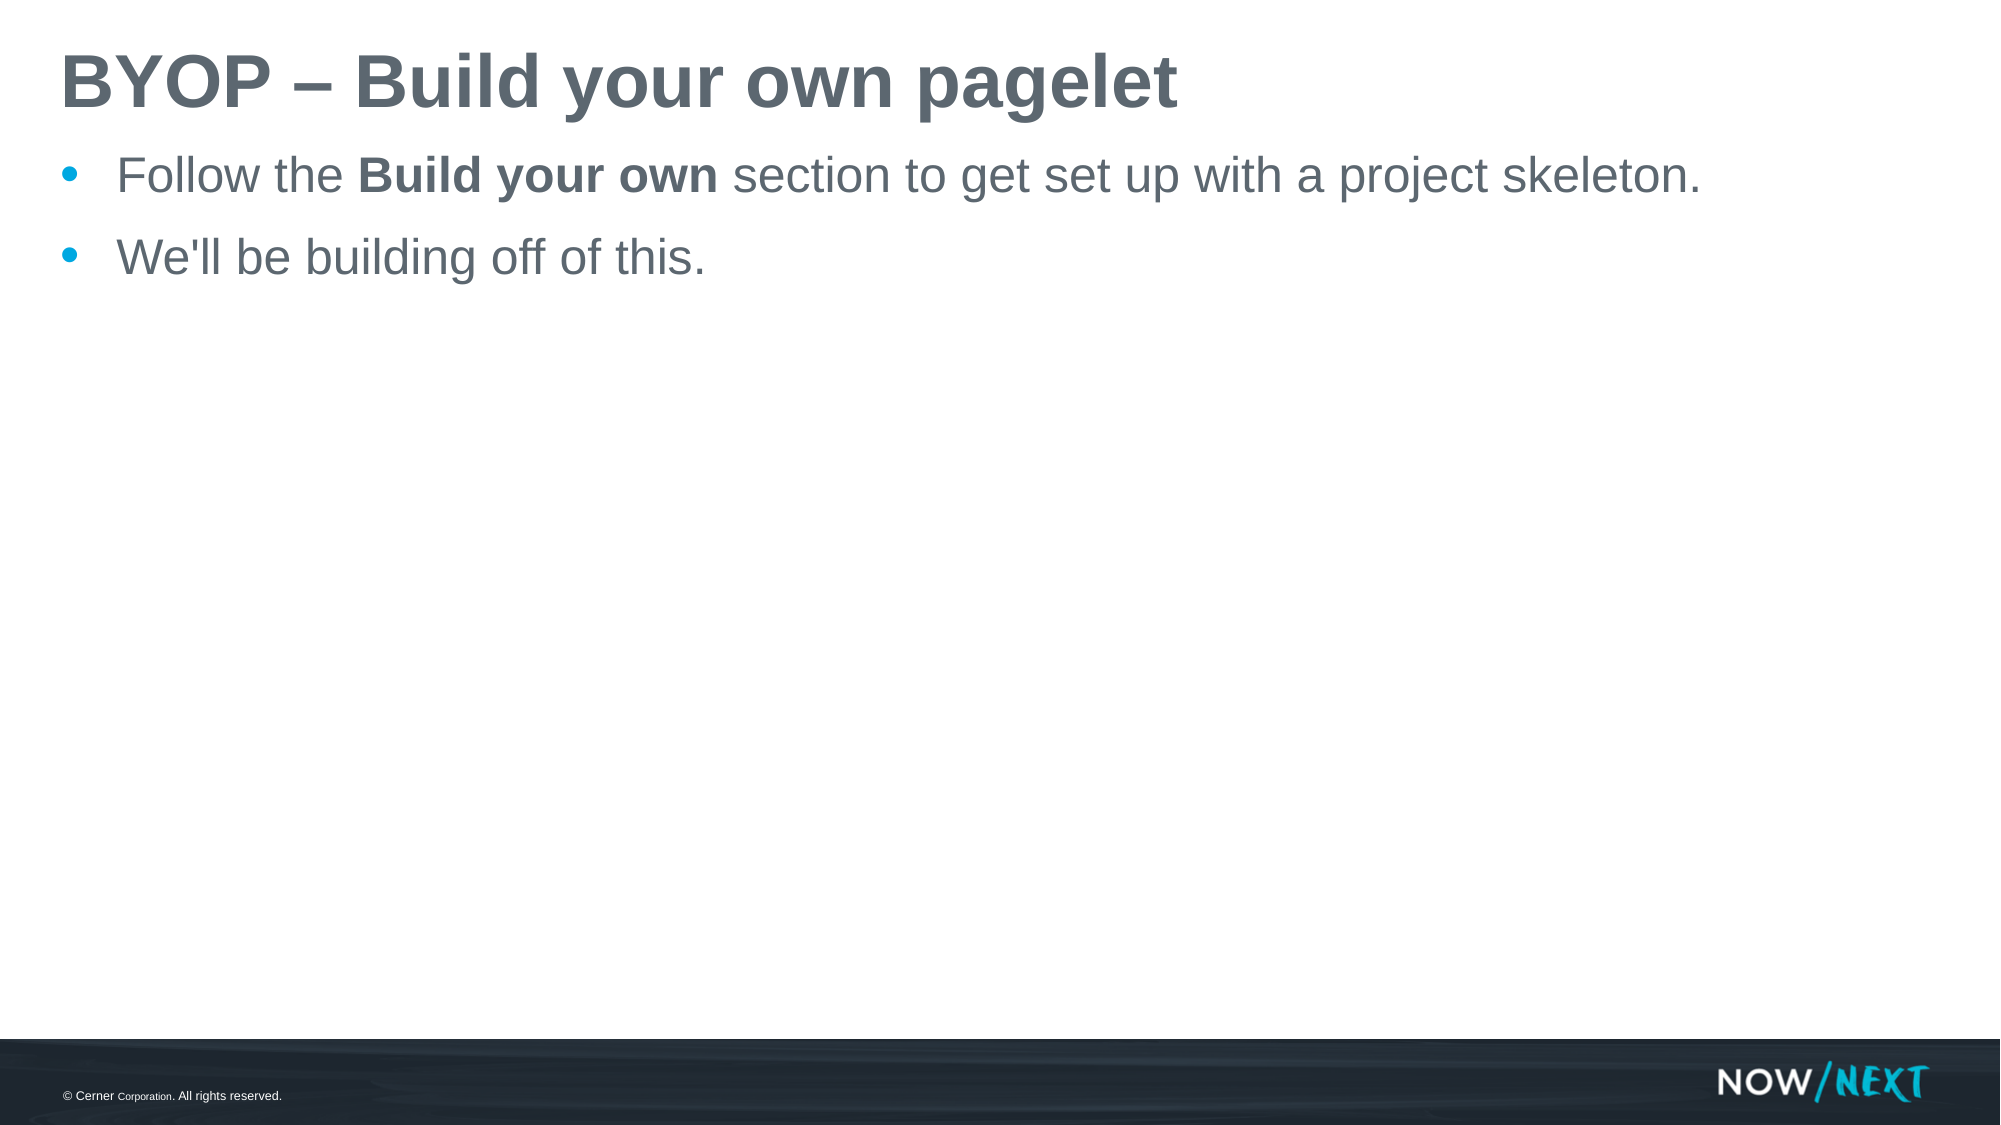

# BYOP – Build your own pagelet
Follow the Build your own section to get set up with a project skeleton.
We'll be building off of this.